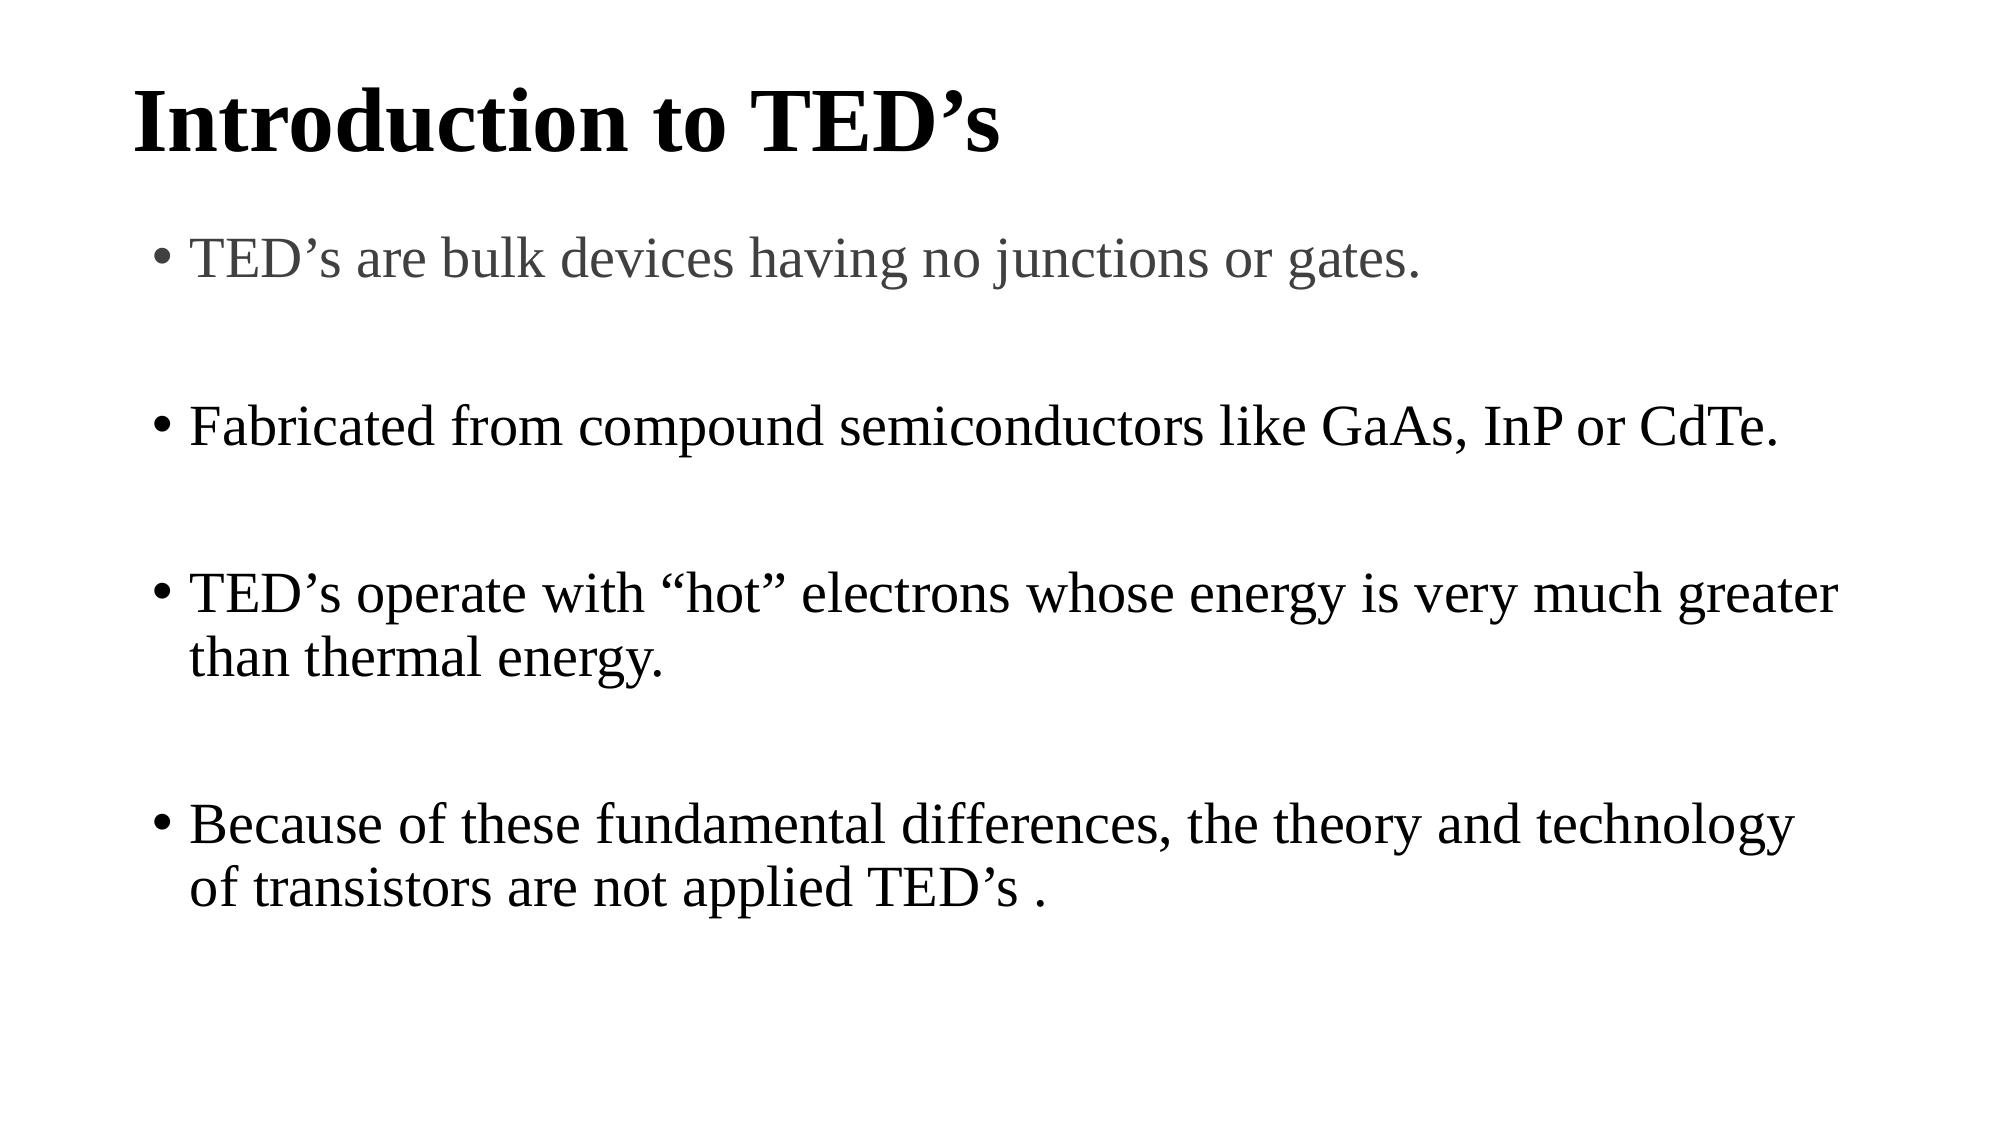

# Introduction to TED’s
TED’s are bulk devices having no junctions or gates.

Fabricated from compound semiconductors like GaAs, InP or CdTe.

TED’s operate with “hot” electrons whose energy is very much greater than thermal energy.

Because of these fundamental differences, the theory and technology of transistors are not applied TED’s .